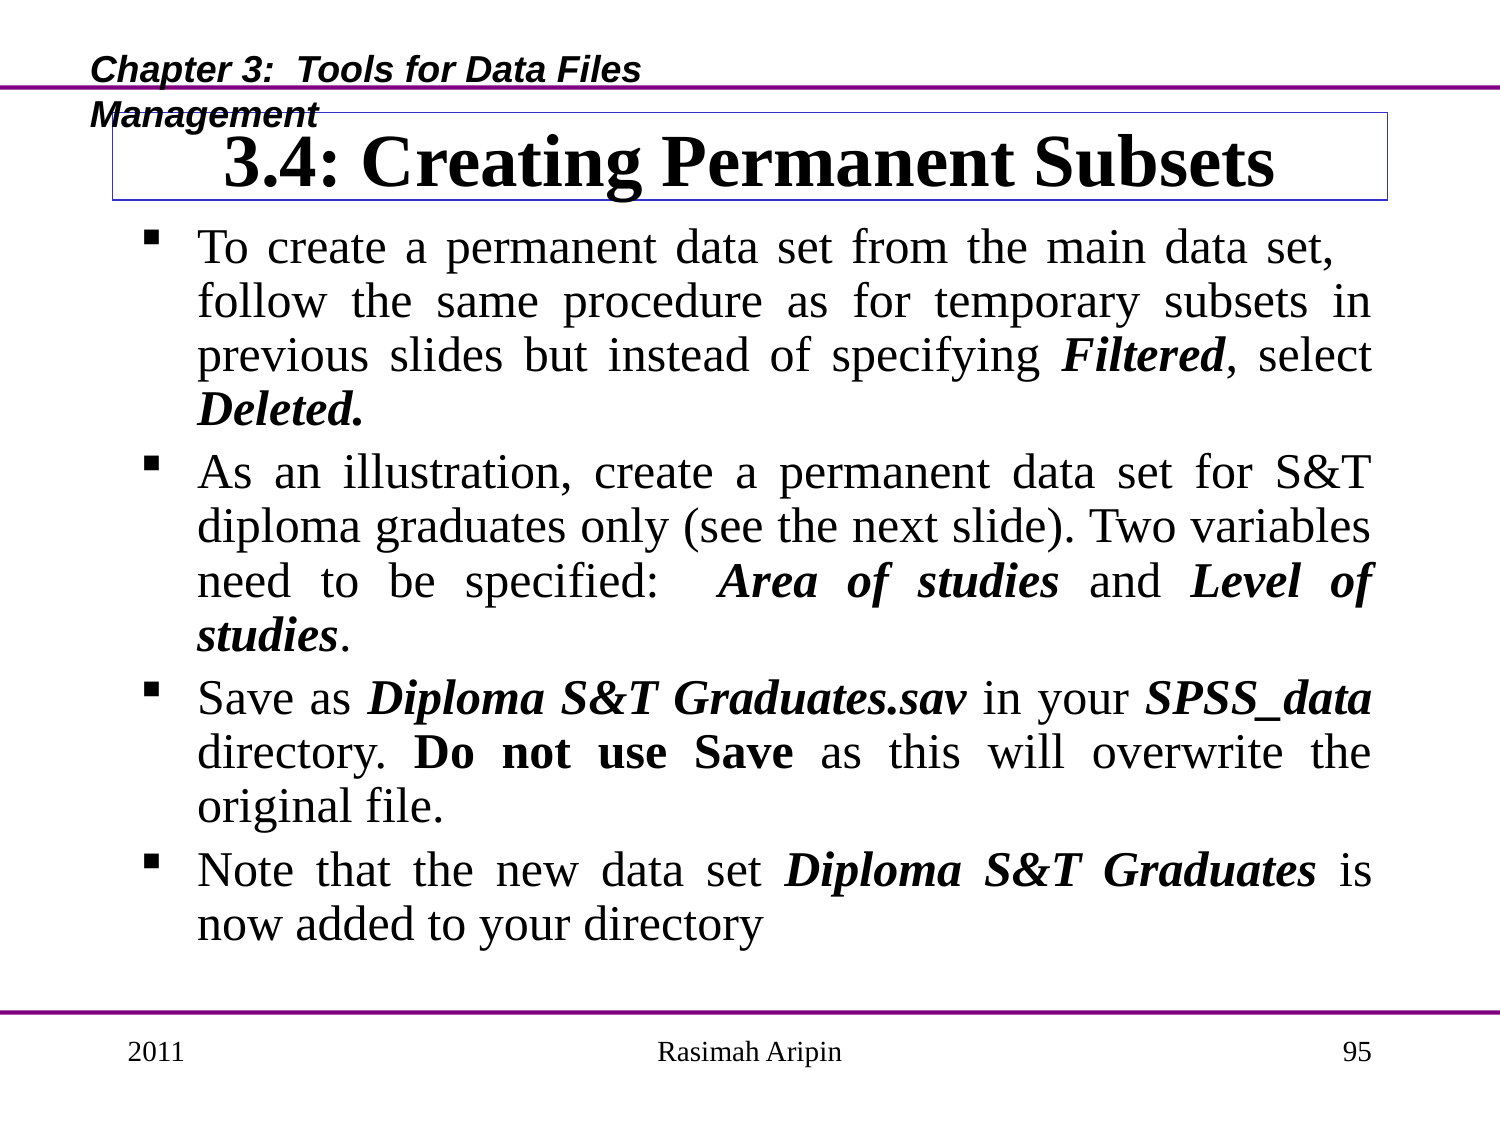

Chapter 3:  Tools for Data Files Management
# 3.4: Creating Permanent Subsets
To create a permanent data set from the main data set,   follow the same procedure as for temporary subsets in previous slides but instead of specifying Filtered, select Deleted.
As an illustration, create a permanent data set for S&T diploma graduates only (see the next slide). Two variables need to be specified:  Area of studies and Level of studies.
Save as Diploma S&T Graduates.sav in your SPSS_data directory. Do not use Save as this will overwrite the original file.
Note that the new data set Diploma S&T Graduates is now added to your directory

2011
Rasimah Aripin
95